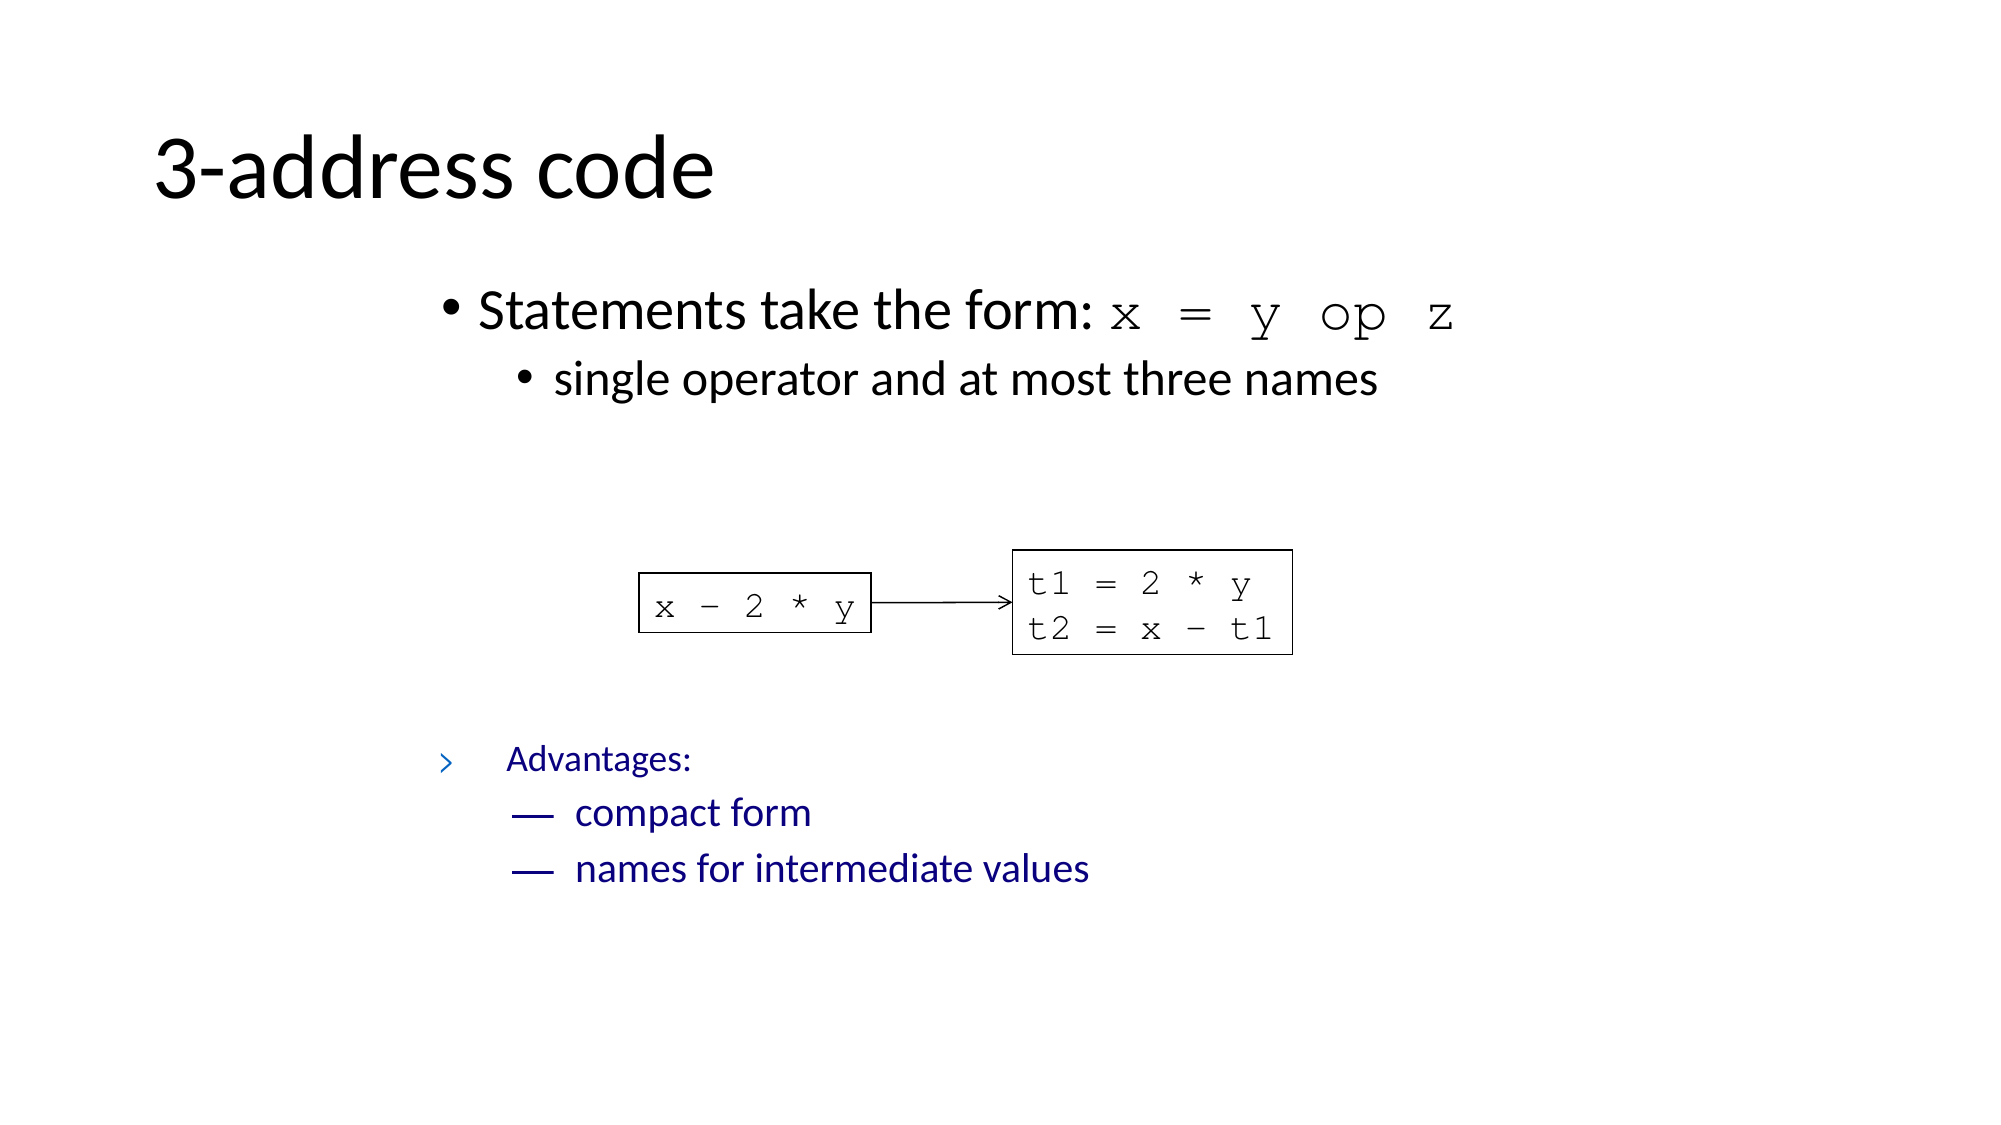

# 3-address code
Statements take the form: x = y op z
single operator and at most three names
t1 = 2 * y
t2 = x – t1
x – 2 * y
Advantages:
compact form
names for intermediate values